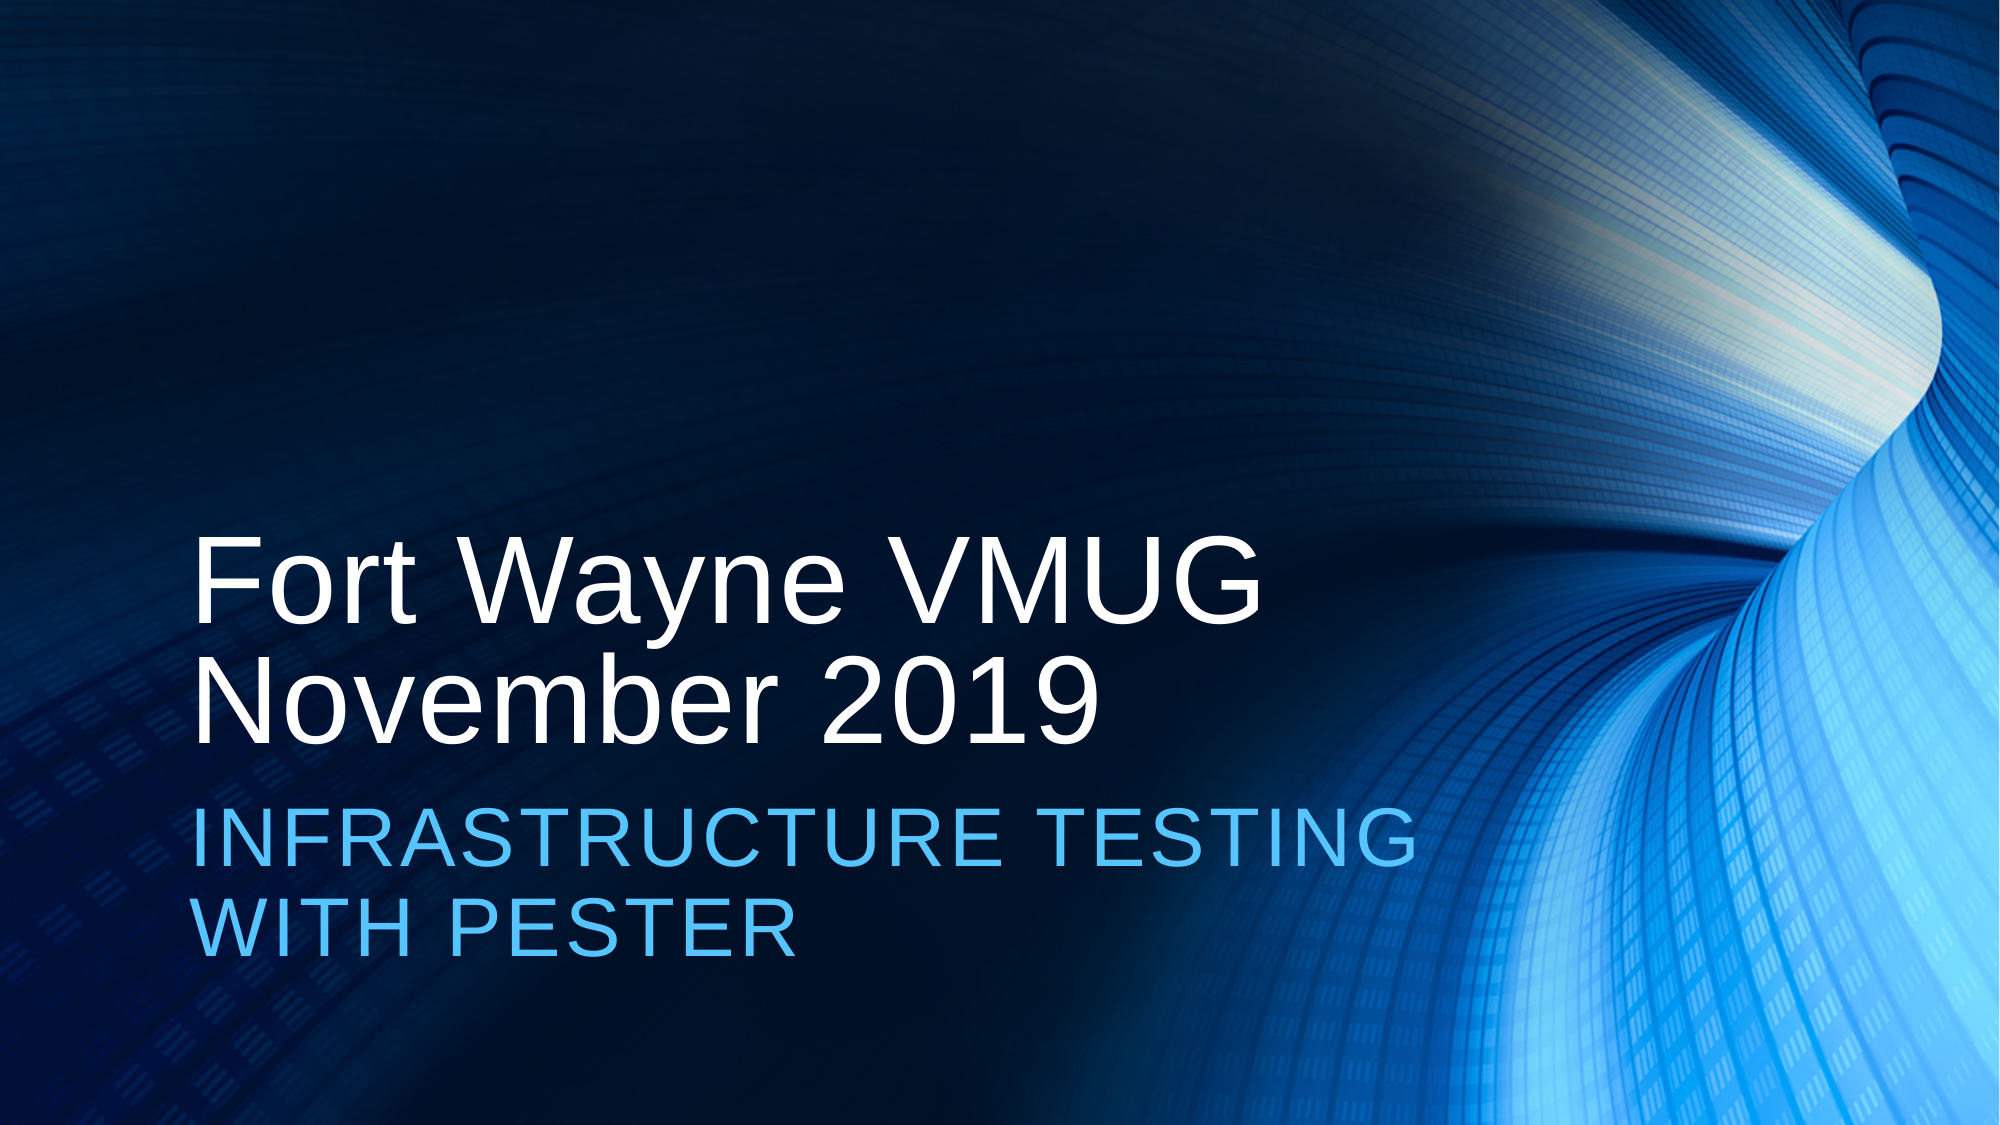

# Fort Wayne VMUG November 2019
Infrastructure Testing
With Pester